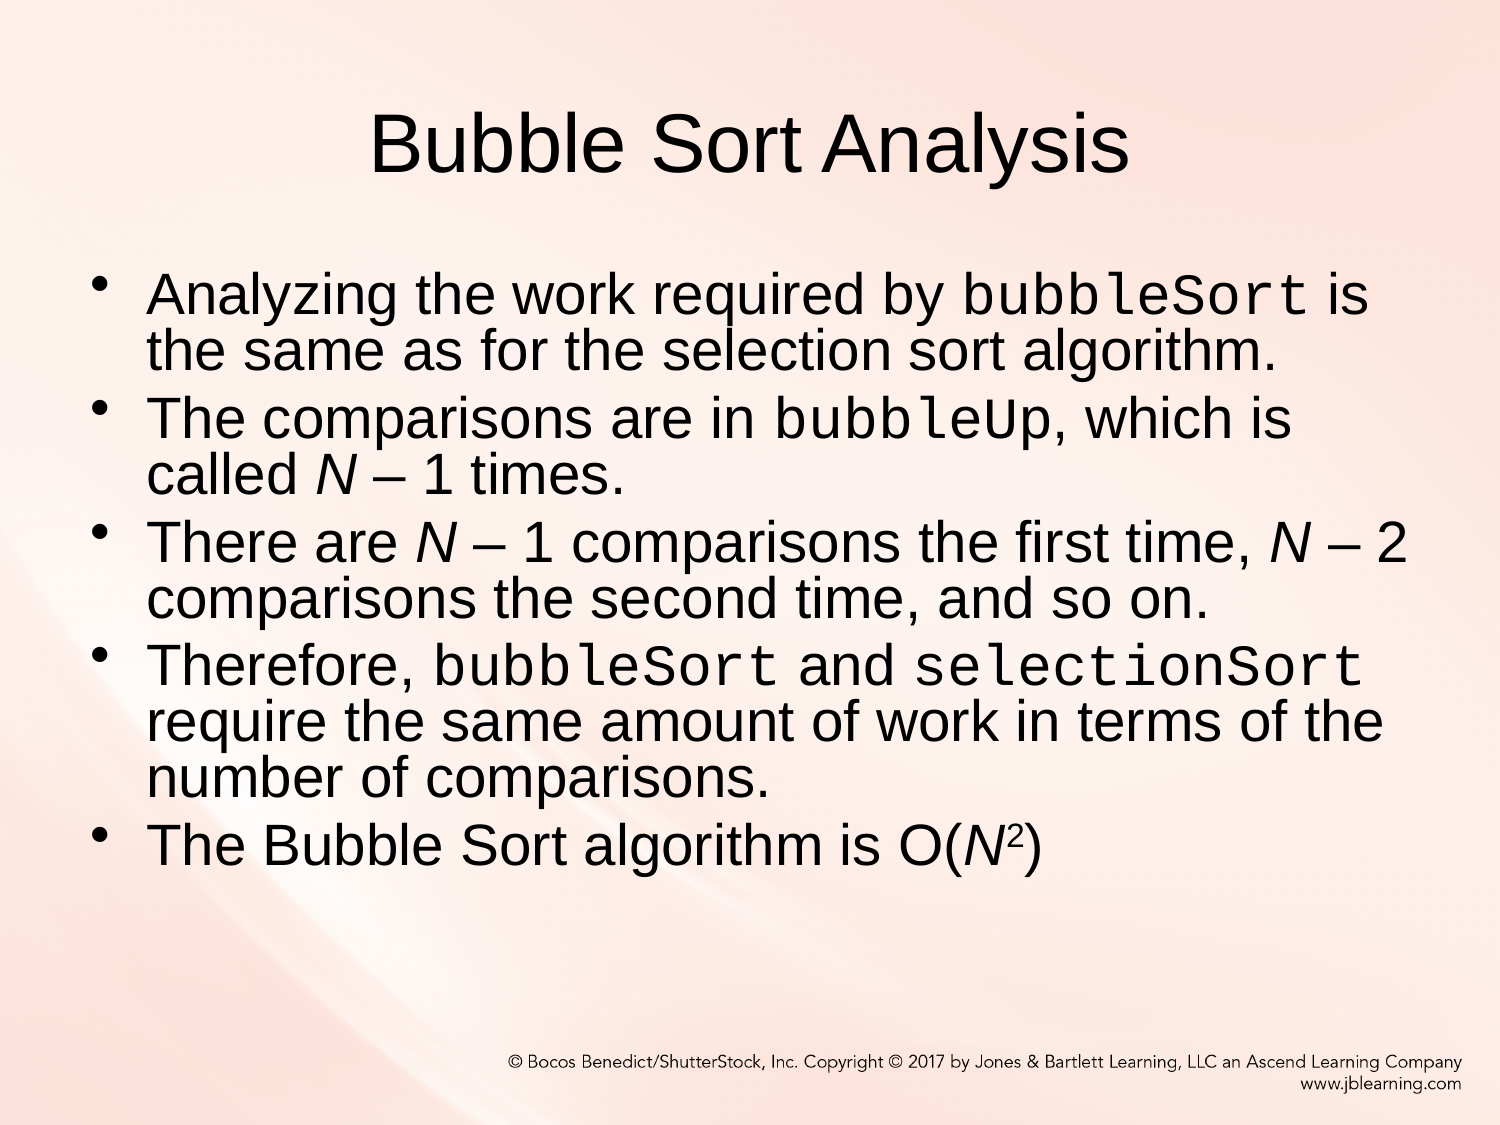

# Bubble Sort Analysis
Analyzing the work required by bubbleSort is the same as for the selection sort algorithm.
The comparisons are in bubbleUp, which is called N – 1 times.
There are N – 1 comparisons the first time, N – 2 comparisons the second time, and so on.
Therefore, bubbleSort and selectionSort require the same amount of work in terms of the number of comparisons.
The Bubble Sort algorithm is O(N2)